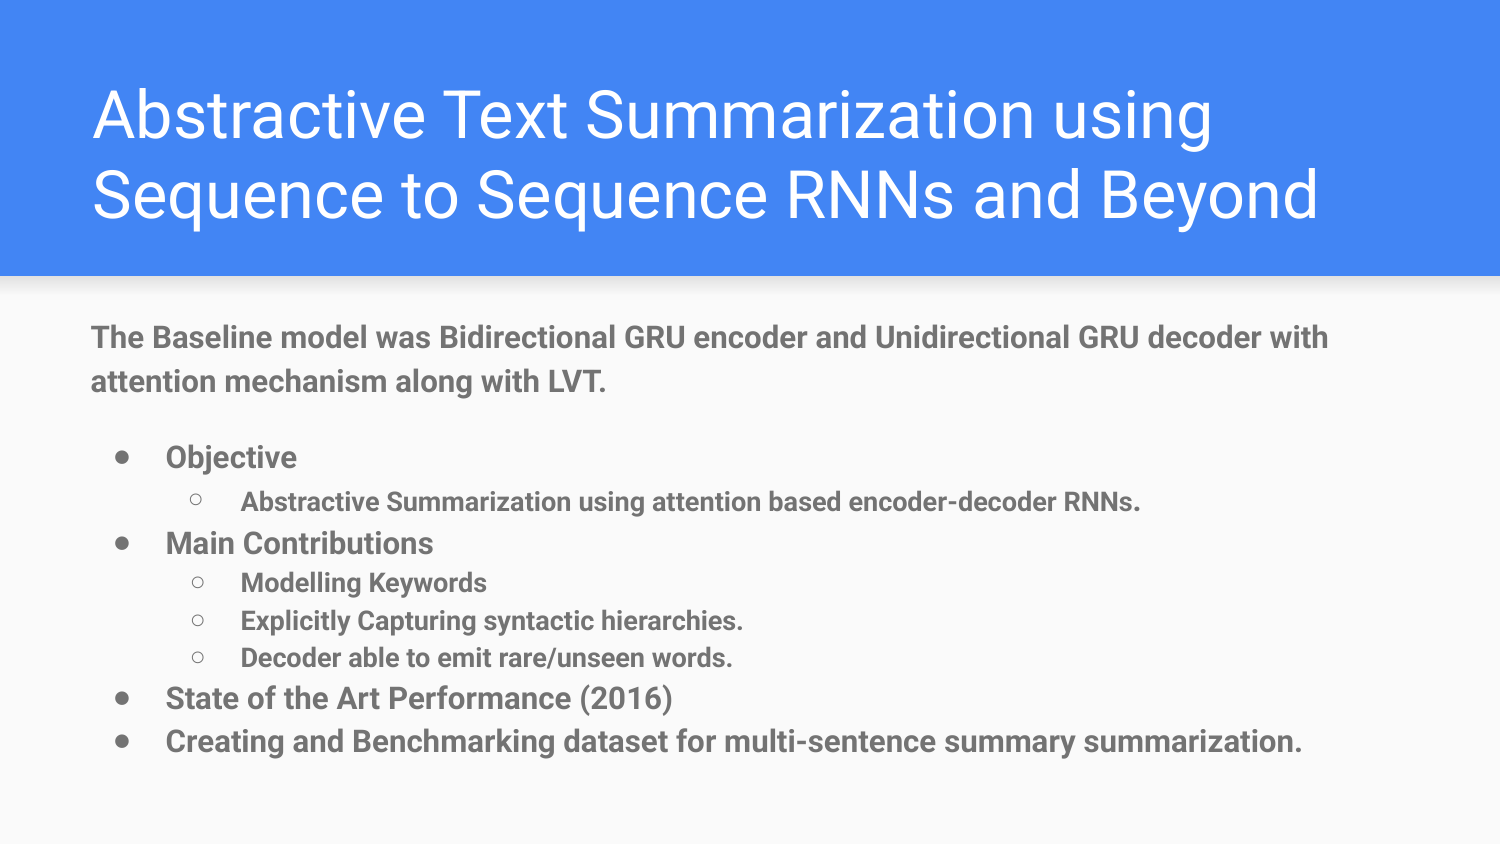

# Abstractive Text Summarization using Sequence to Sequence RNNs and Beyond
The Baseline model was Bidirectional GRU encoder and Unidirectional GRU decoder with attention mechanism along with LVT.
Objective
Abstractive Summarization using attention based encoder-decoder RNNs.
Main Contributions
Modelling Keywords
Explicitly Capturing syntactic hierarchies.
Decoder able to emit rare/unseen words.
State of the Art Performance (2016)
Creating and Benchmarking dataset for multi-sentence summary summarization.